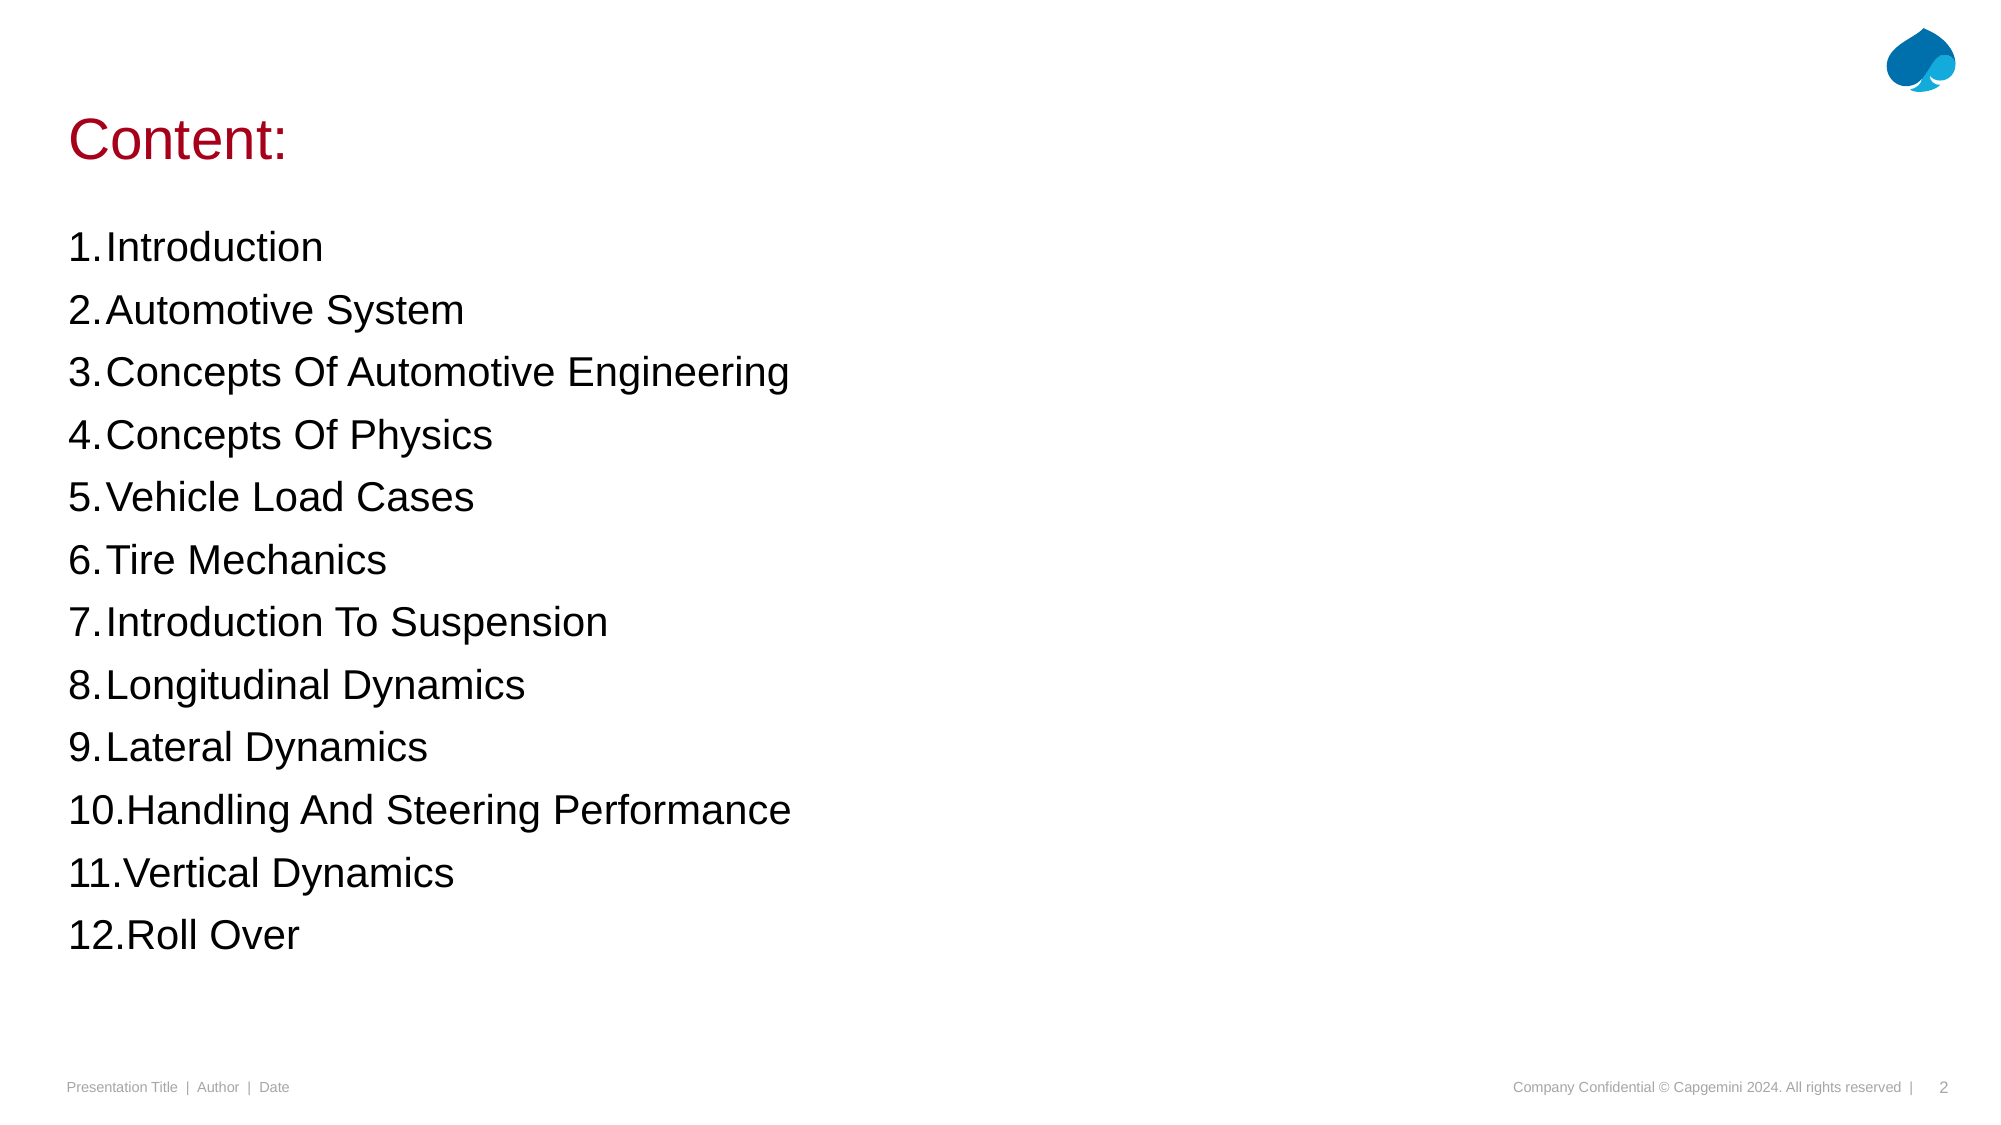

# Content:
Introduction
Automotive System
Concepts Of Automotive Engineering
Concepts Of Physics
Vehicle Load Cases
Tire Mechanics
Introduction To Suspension
Longitudinal Dynamics
Lateral Dynamics
Handling And Steering Performance
Vertical Dynamics
Roll Over